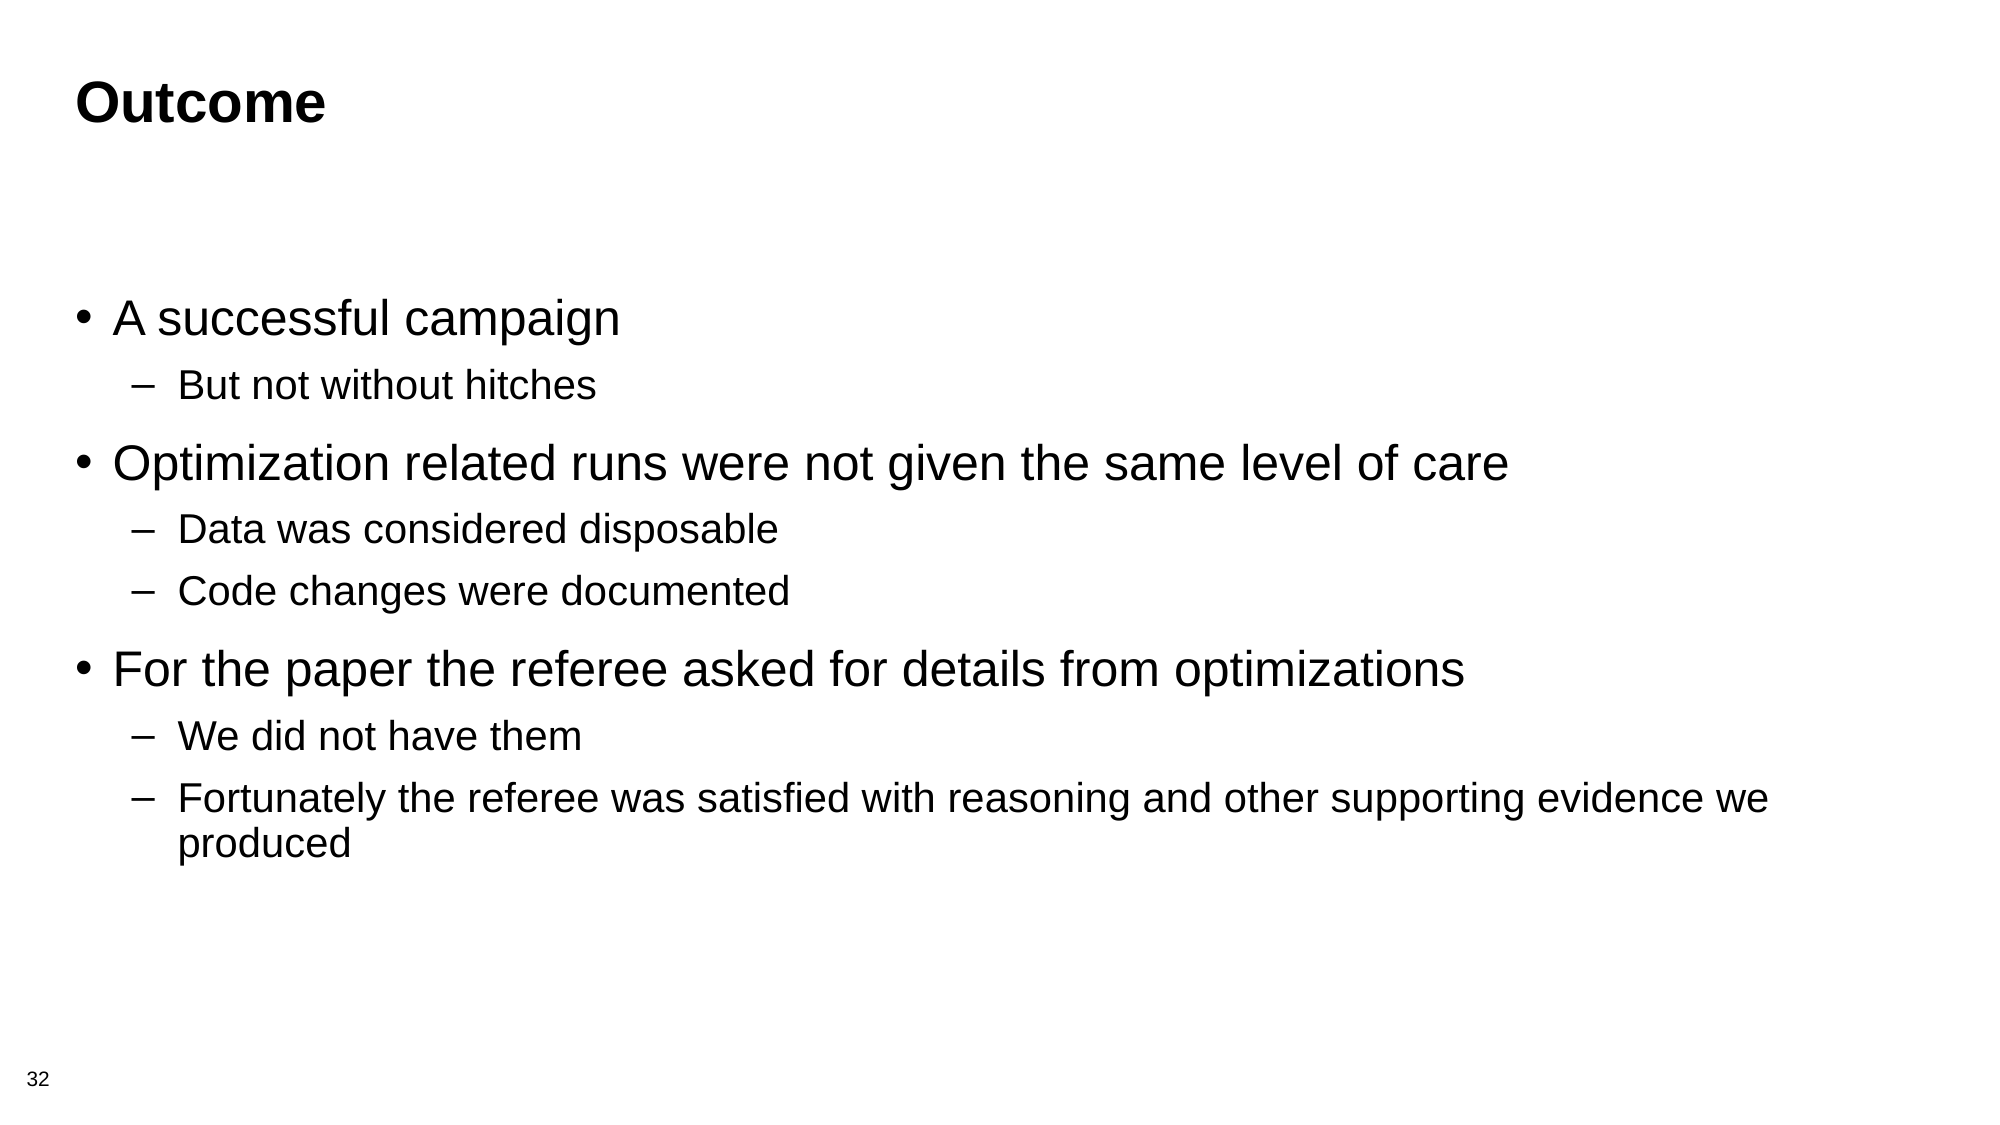

# Outcome
A successful campaign
But not without hitches
Optimization related runs were not given the same level of care
Data was considered disposable
Code changes were documented
For the paper the referee asked for details from optimizations
We did not have them
Fortunately the referee was satisfied with reasoning and other supporting evidence we produced